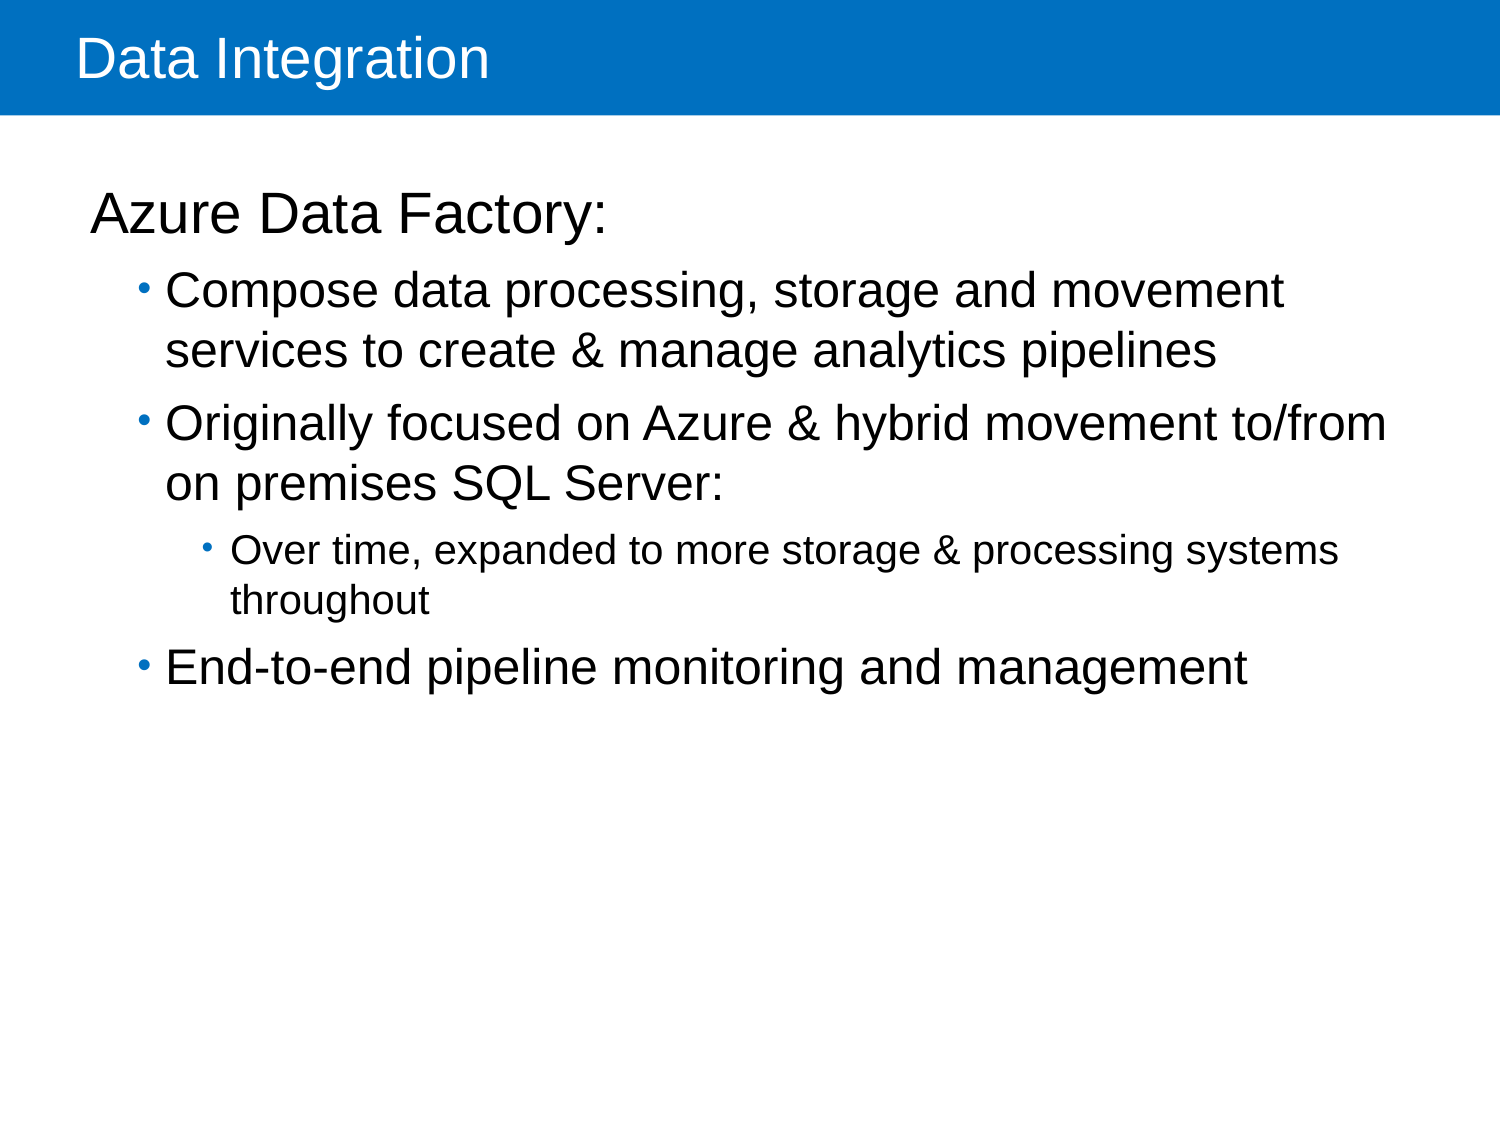

# Data Integration
Azure Data Factory:
Compose data processing, storage and movement services to create & manage analytics pipelines
Originally focused on Azure & hybrid movement to/from on premises SQL Server:
Over time, expanded to more storage & processing systems throughout
End-to-end pipeline monitoring and management